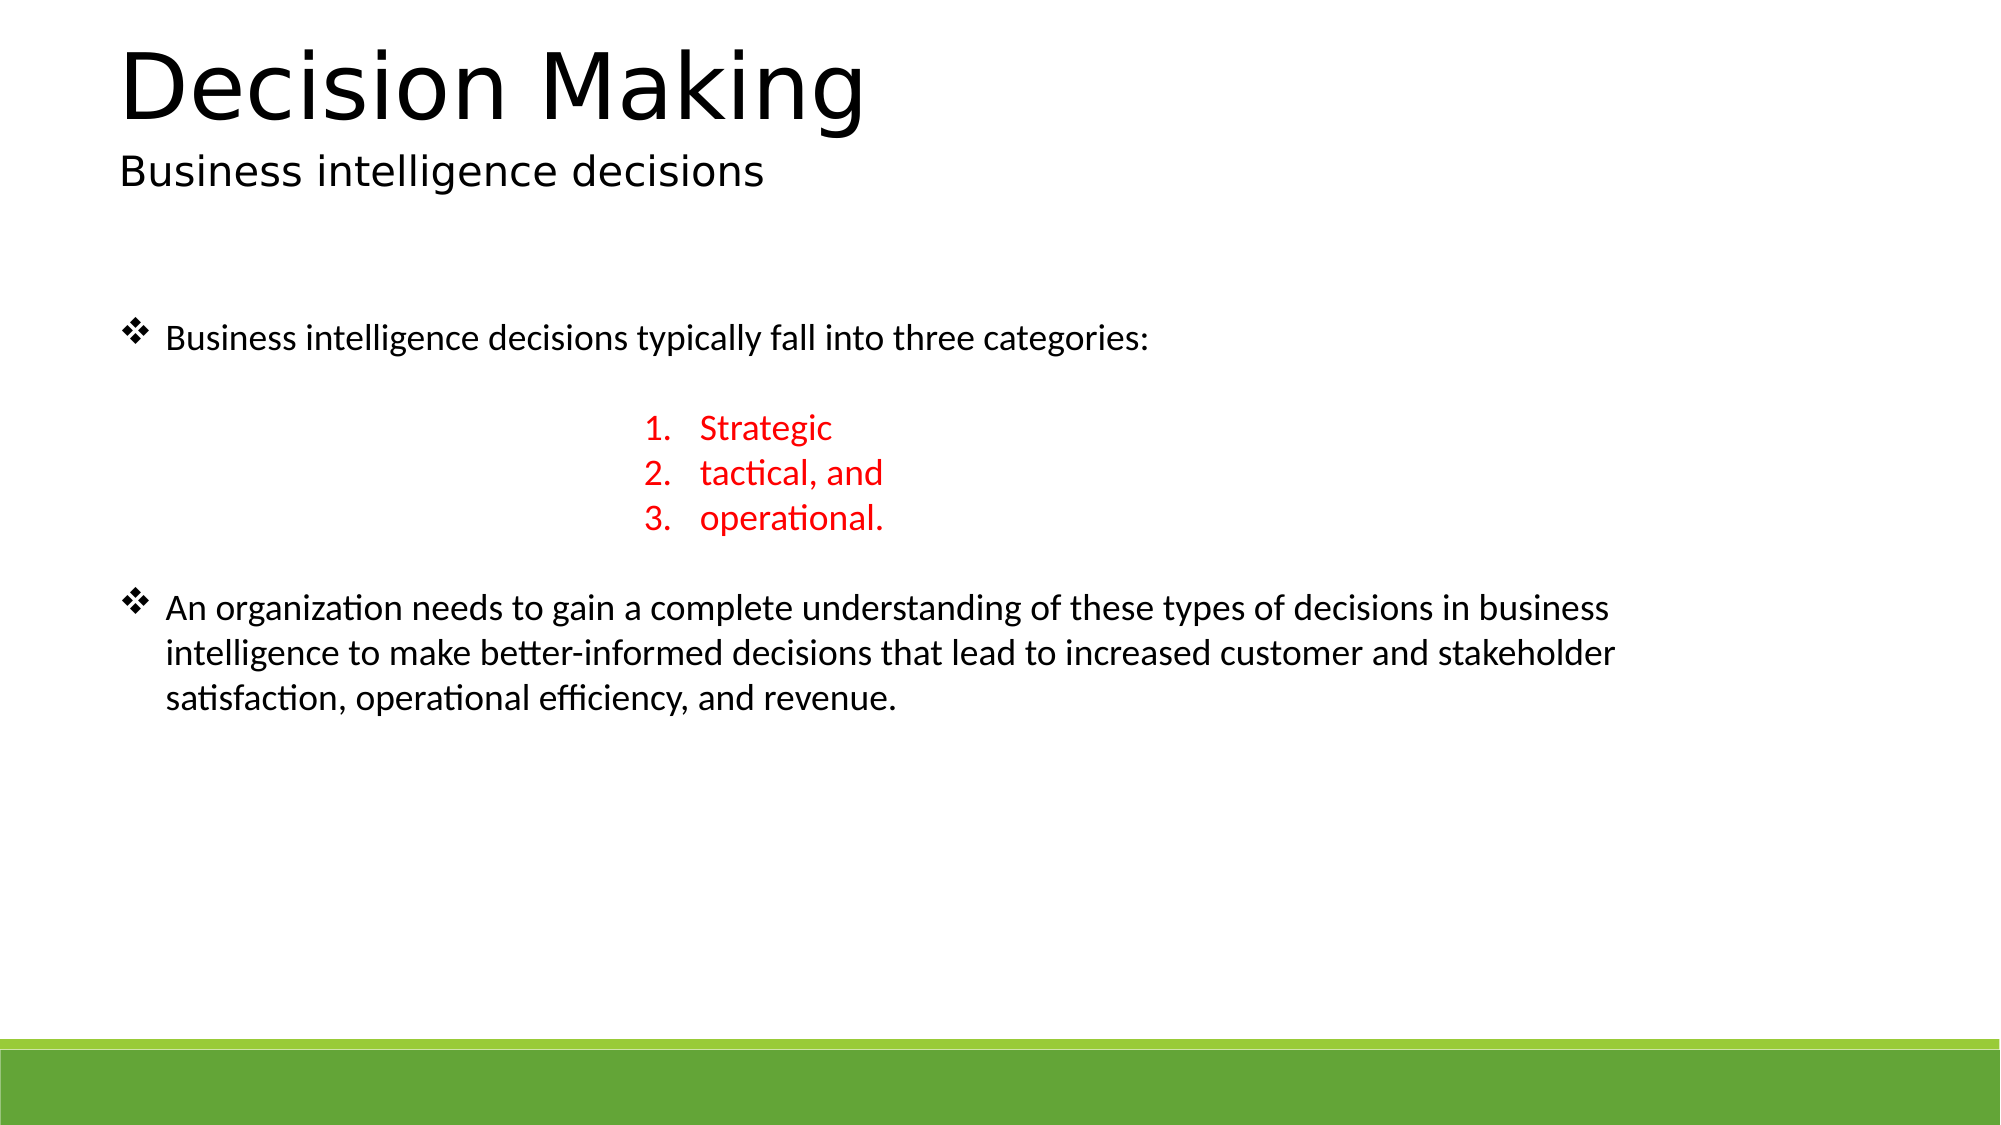

Decision Making
Business intelligence decisions
Business intelligence decisions typically fall into three categories:

Strategic
tactical, and
operational.

An organization needs to gain a complete understanding of these types of decisions in business intelligence to make better-informed decisions that lead to increased customer and stakeholder satisfaction, operational efficiency, and revenue.